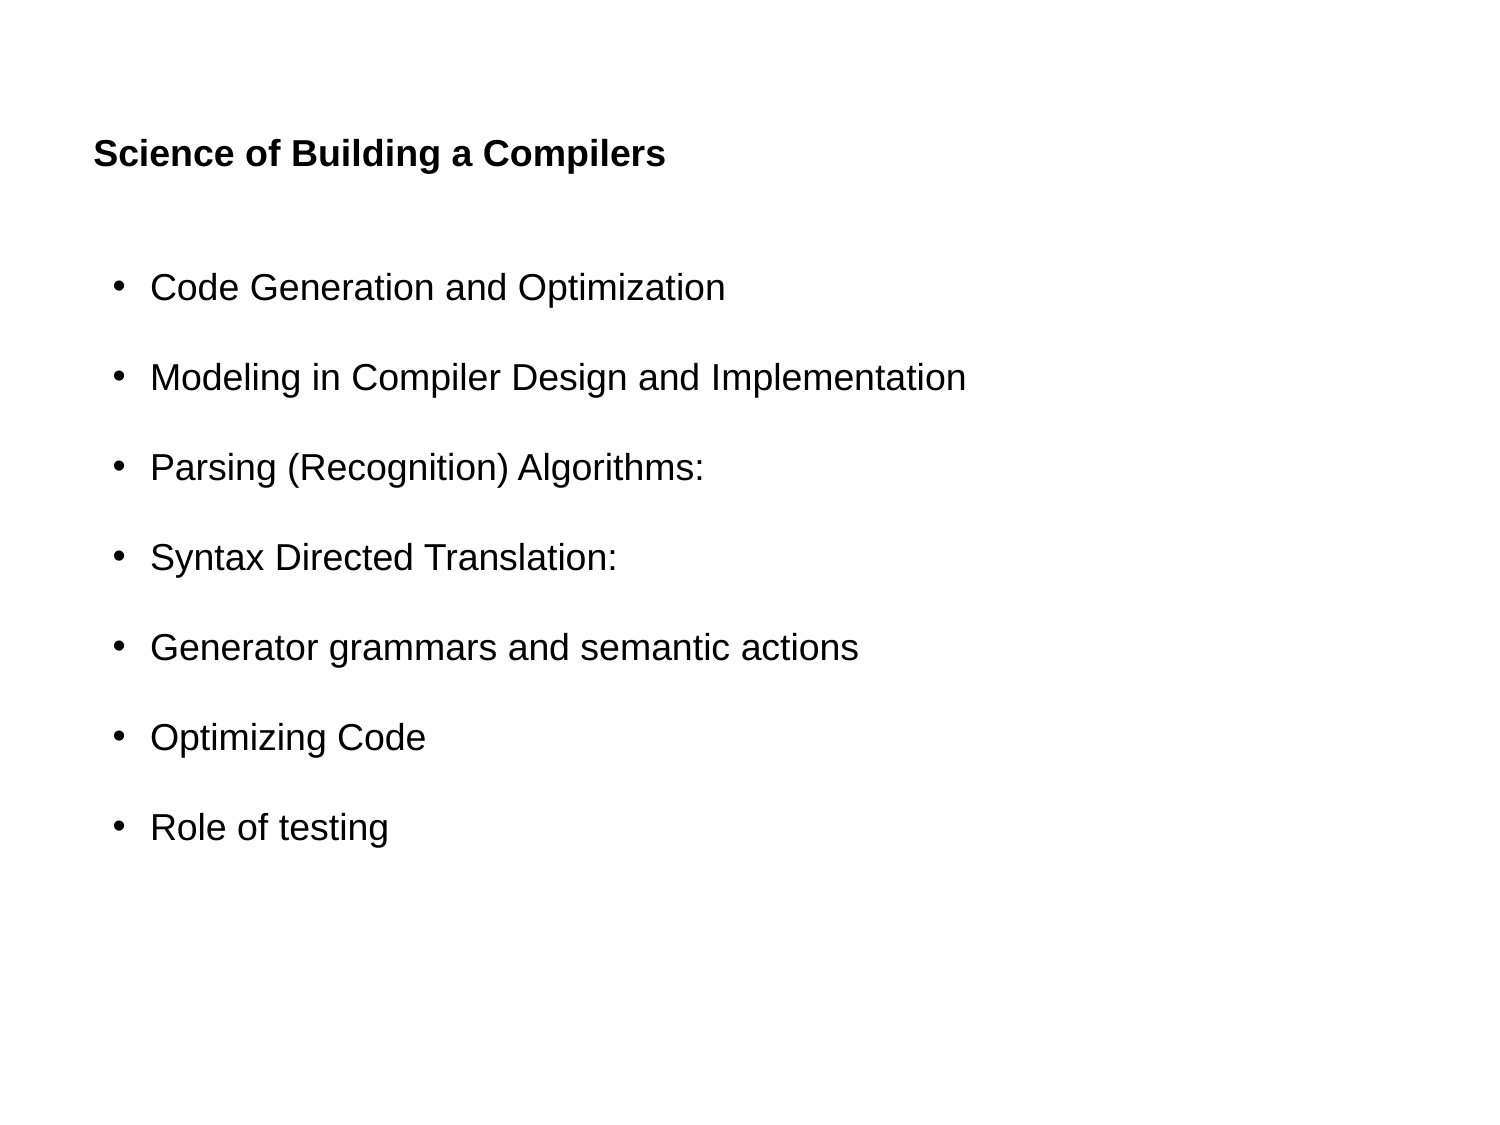

# Science of Building a Compilers
Code Generation and Optimization

Modeling in Compiler Design and Implementation

Parsing (Recognition) Algorithms:

Syntax Directed Translation:

Generator grammars and semantic actions

Optimizing Code

Role of testing